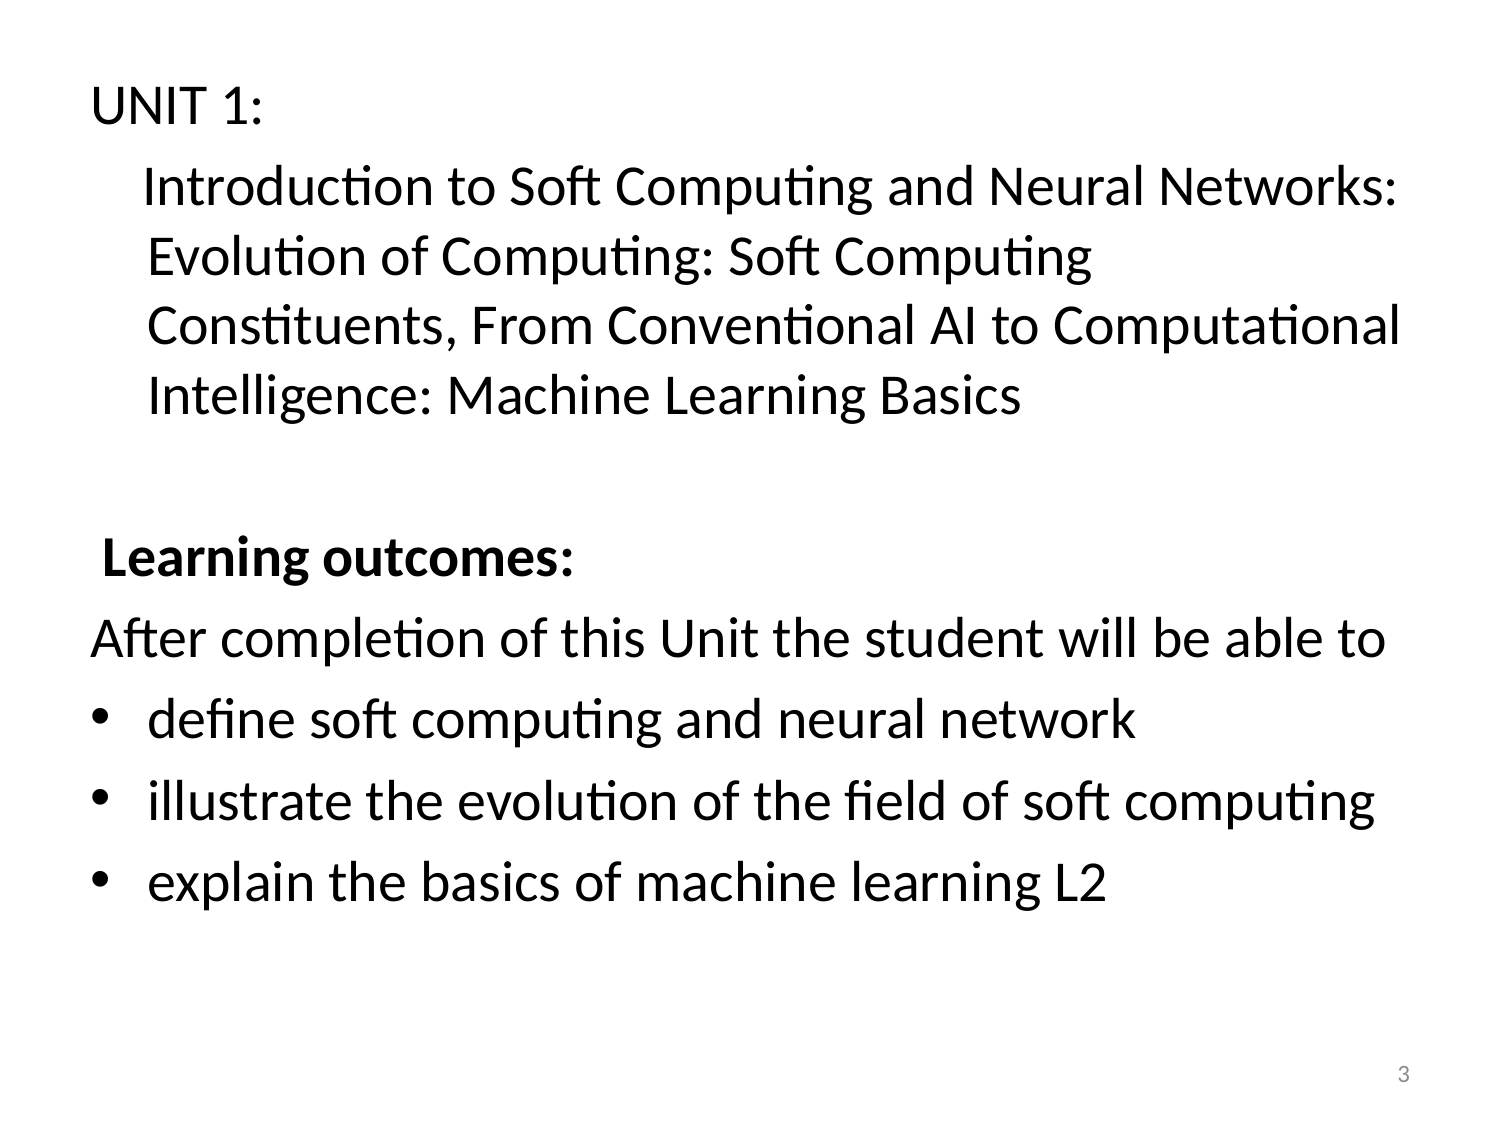

UNIT 1:
    Introduction to Soft Computing and Neural Networks: Evolution of Computing: Soft Computing Constituents, From Conventional AI to Computational Intelligence: Machine Learning Basics

 Learning outcomes:
After completion of this Unit the student will be able to
define soft computing and neural network
illustrate the evolution of the field of soft computing
explain the basics of machine learning L2
3